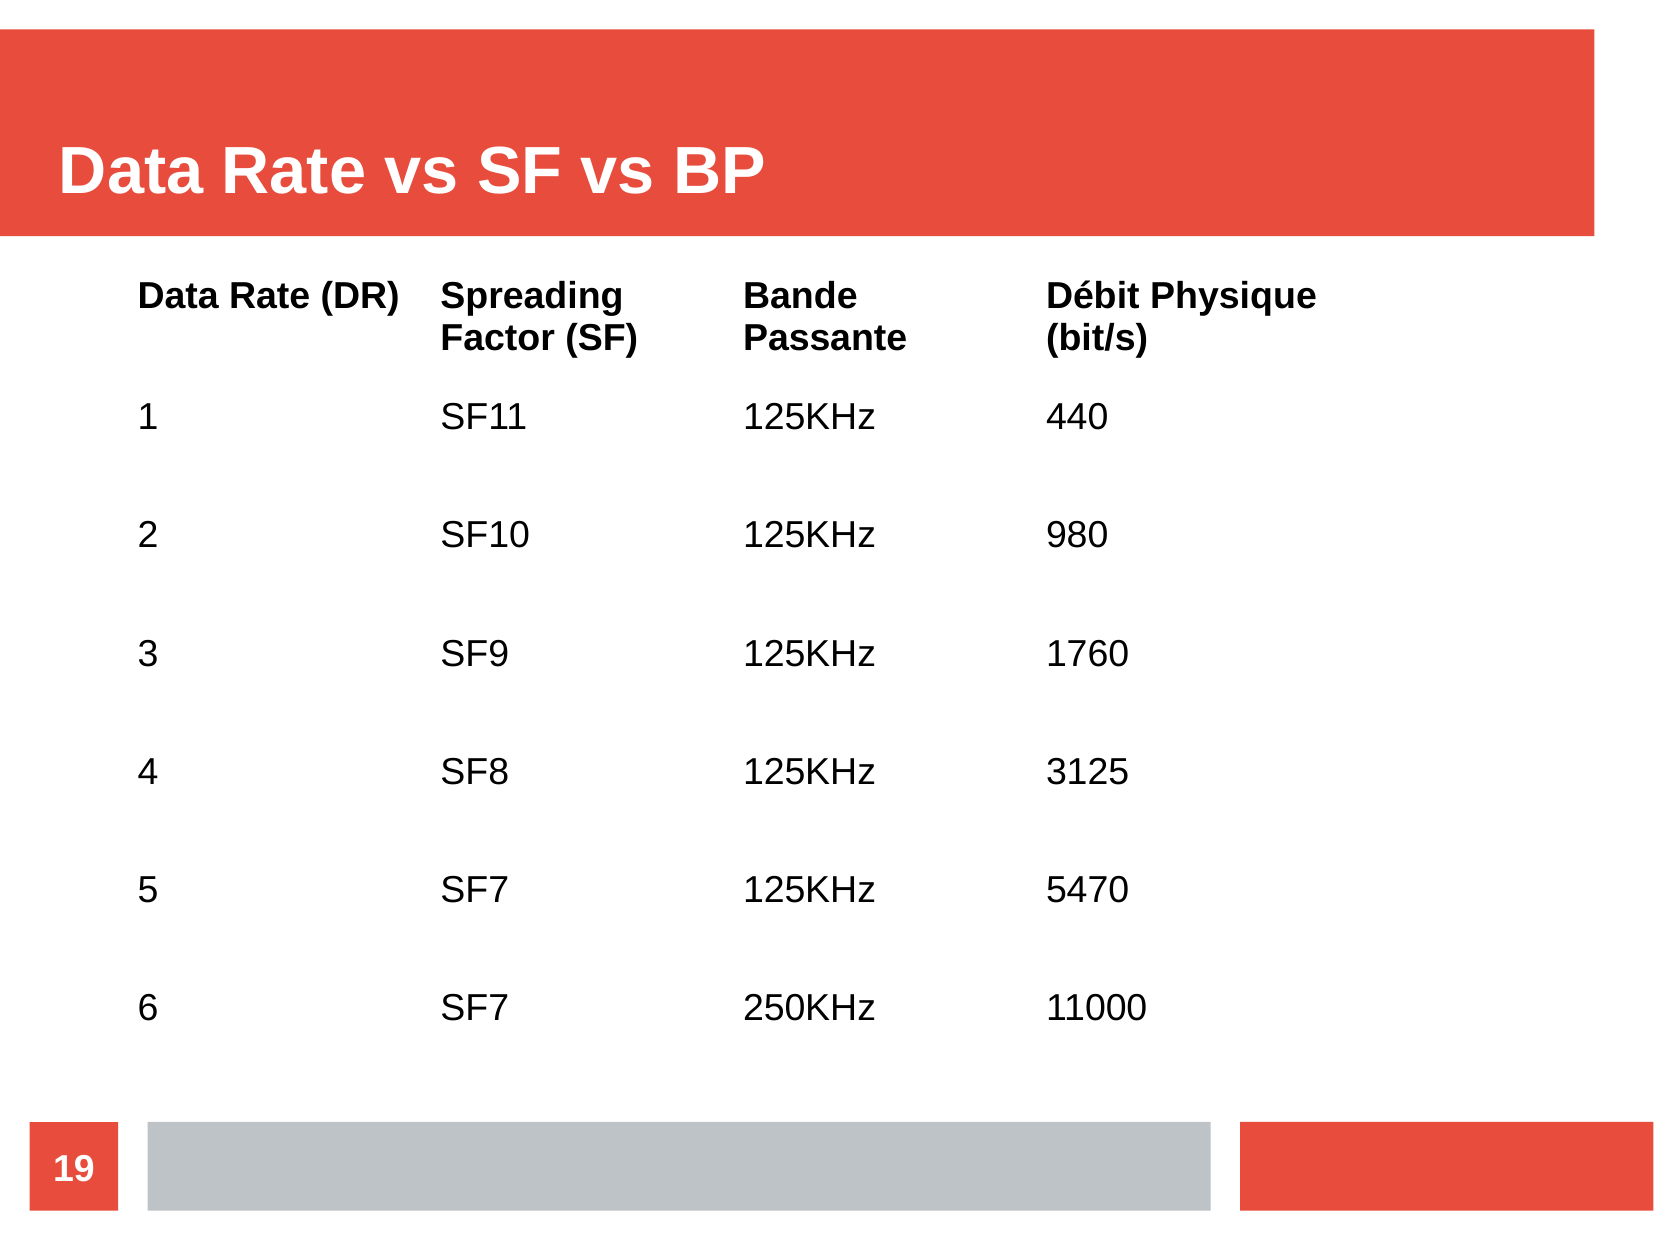

Data Rate vs SF vs BP
| Data Rate (DR) | Spreading Factor (SF) | Bande Passante | Débit Physique (bit/s) |
| --- | --- | --- | --- |
| 1 | SF11 | 125KHz | 440 |
| 2 | SF10 | 125KHz | 980 |
| 3 | SF9 | 125KHz | 1760 |
| 4 | SF8 | 125KHz | 3125 |
| 5 | SF7 | 125KHz | 5470 |
| 6 | SF7 | 250KHz | 11000 |
19